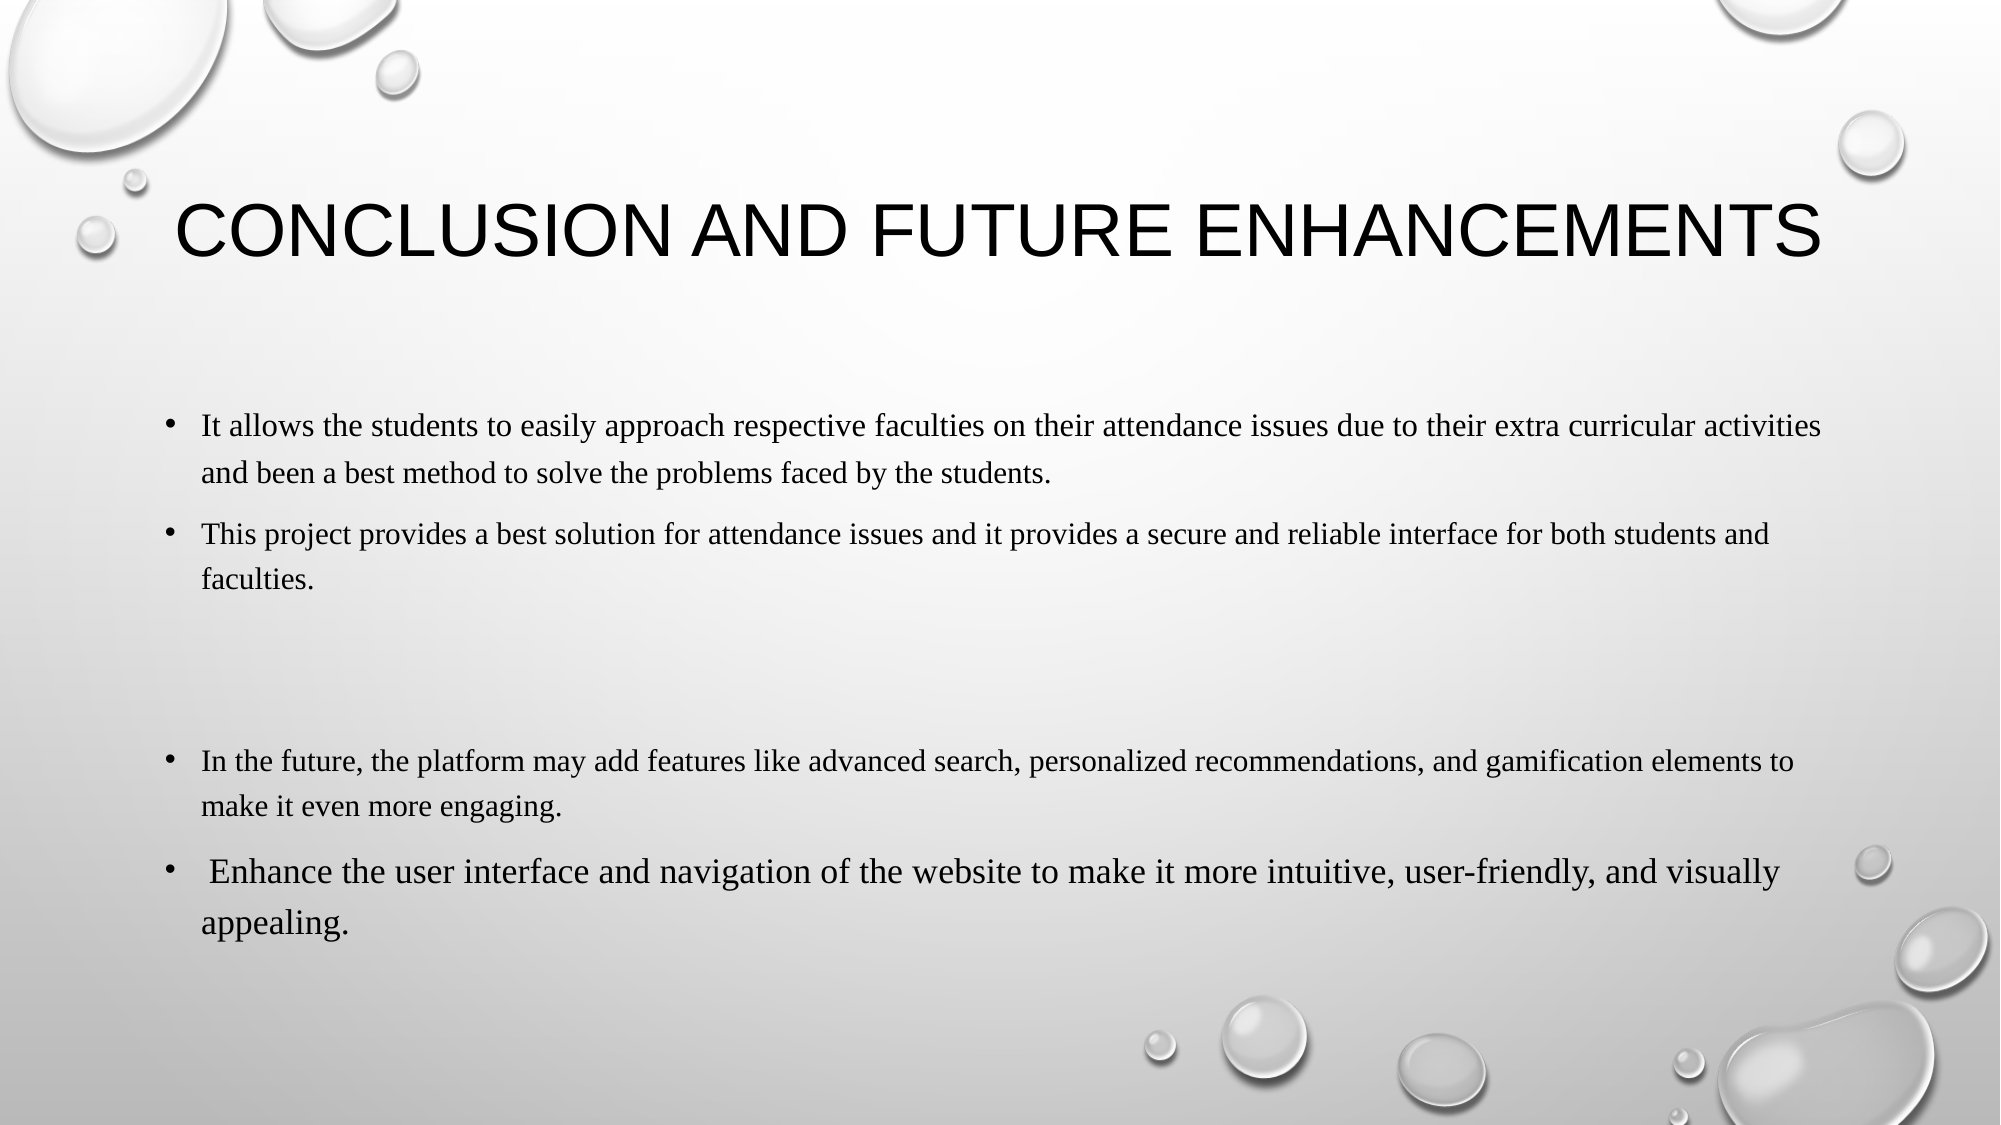

# CONCLUSION AND FUTURE ENHANCEMENTS
It allows the students to easily approach respective faculties on their attendance issues due to their extra curricular activities and been a best method to solve the problems faced by the students.
This project provides a best solution for attendance issues and it provides a secure and reliable interface for both students and faculties.

In the future, the platform may add features like advanced search, personalized recommendations, and gamification elements to make it even more engaging.
 Enhance the user interface and navigation of the website to make it more intuitive, user-friendly, and visually appealing.